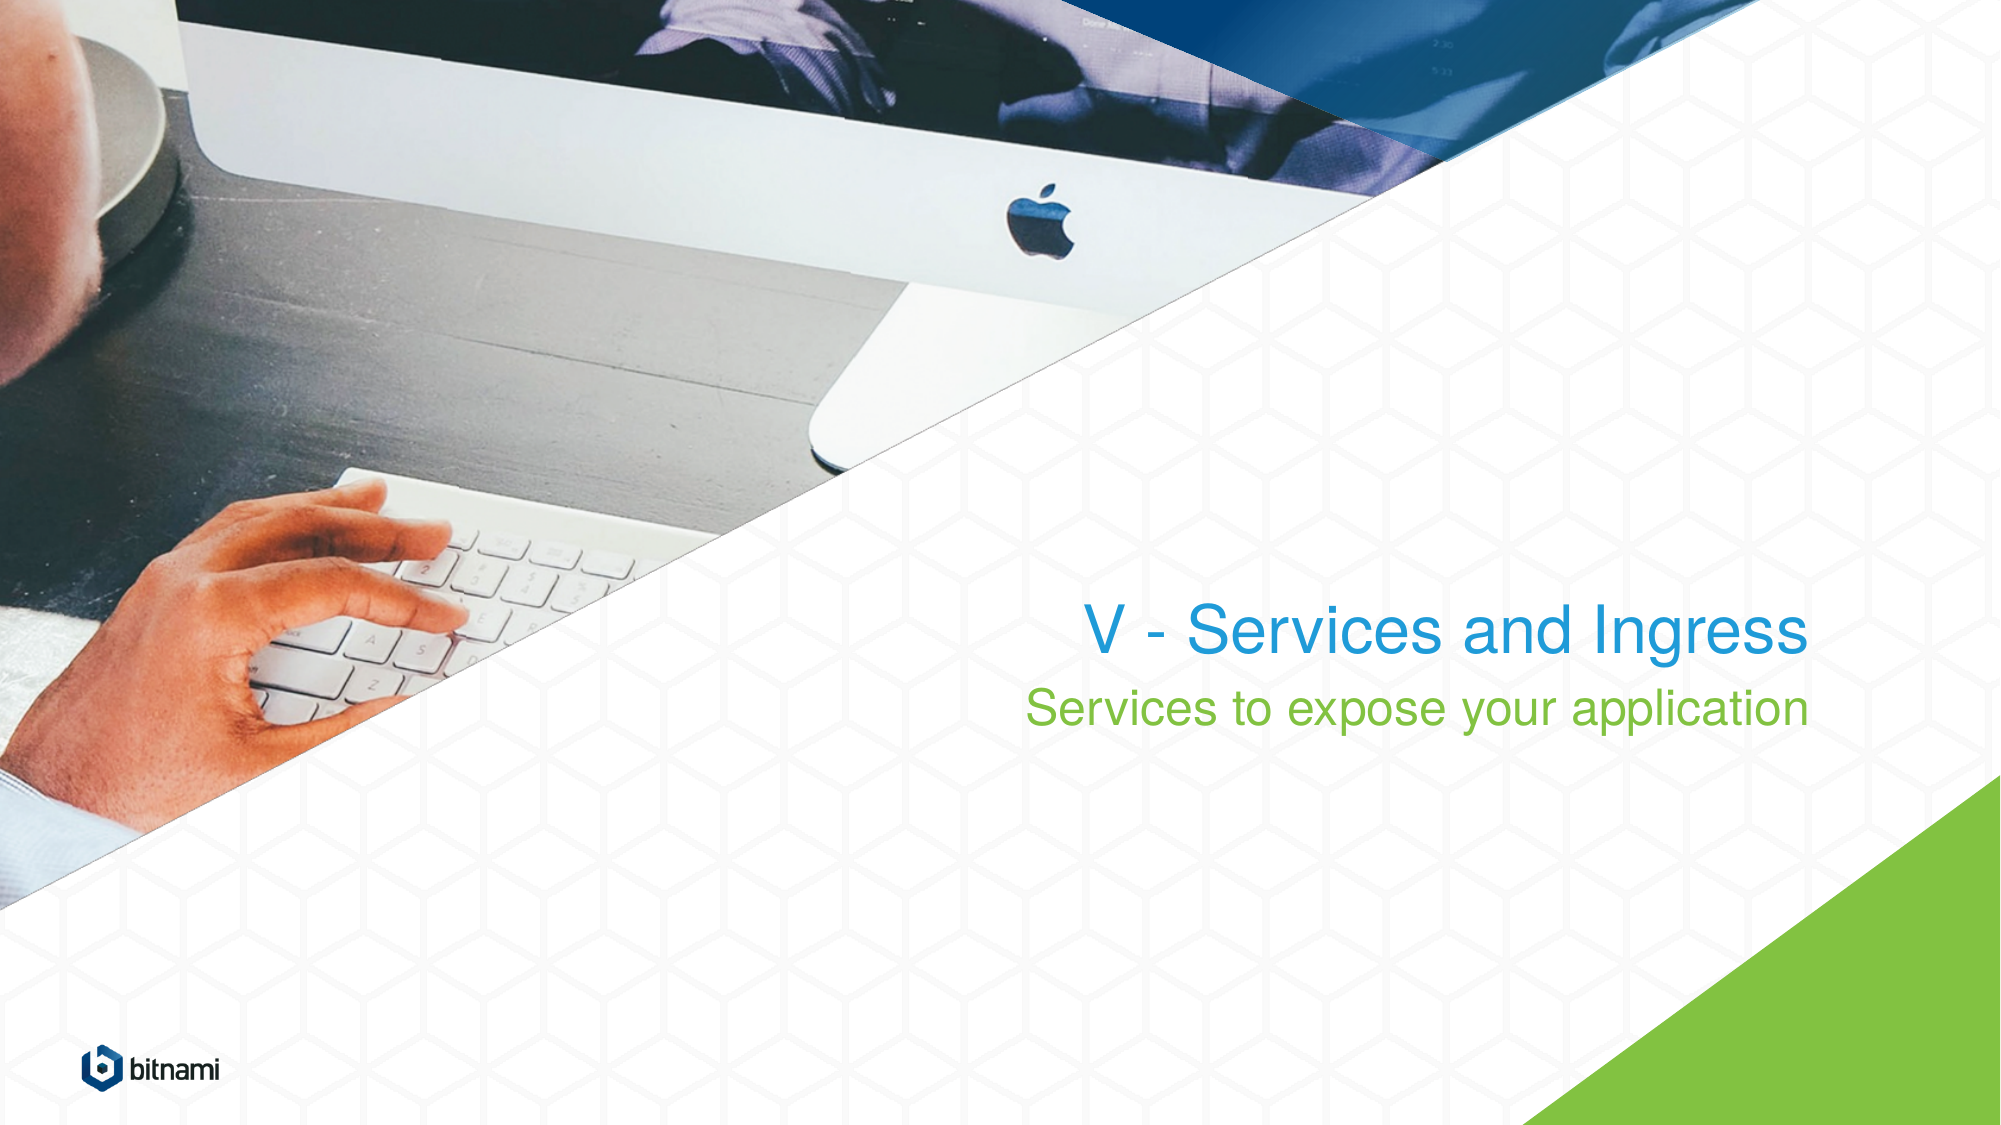

# V - Services and Ingress
Services to expose your application